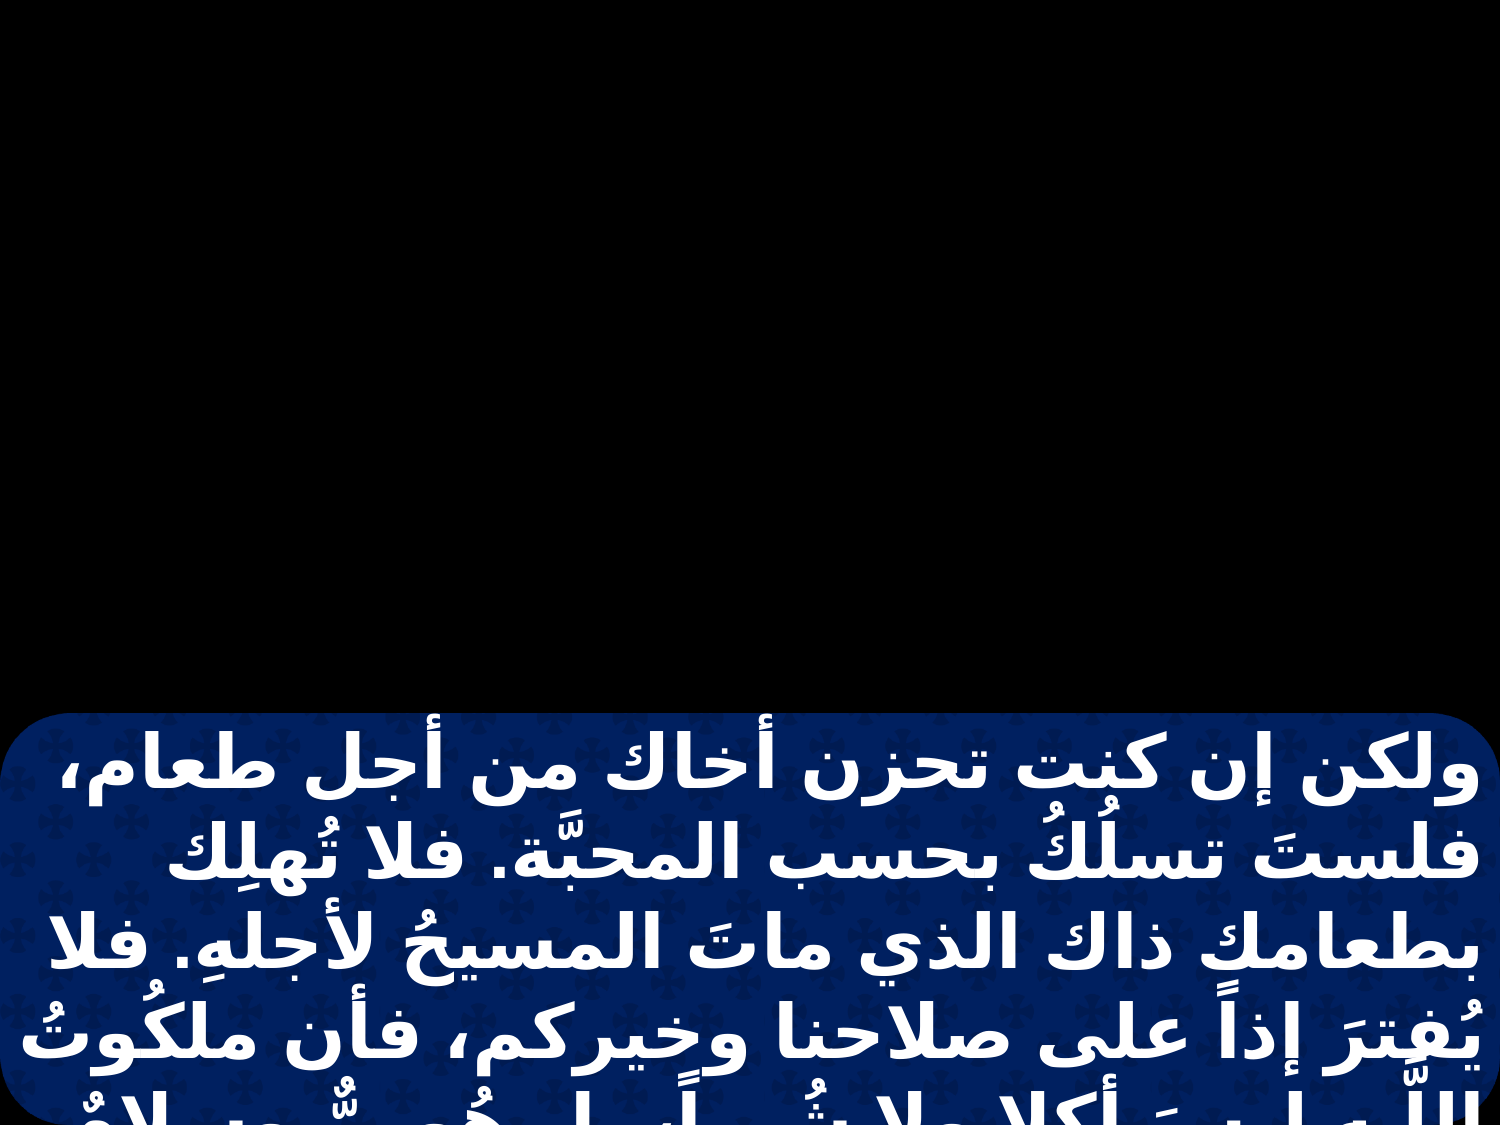

ولكن إن كنت تحزن أخاك من أجل طعام، فلستَ تسلُكُ بحسب المحبَّة. فلا تُهلِك بطعامك ذاك الذي ماتَ المسيحُ لأجلهِ. فلا يُفترَ إذاً على صلاحنا وخيركم، فأن ملكُوتُ اللَّـهِ ليسَ أكلا ولا شُرباً، بل هُو بِرٌّ وسلامٌ وفرحٌ في الرُّوح القُدُس.